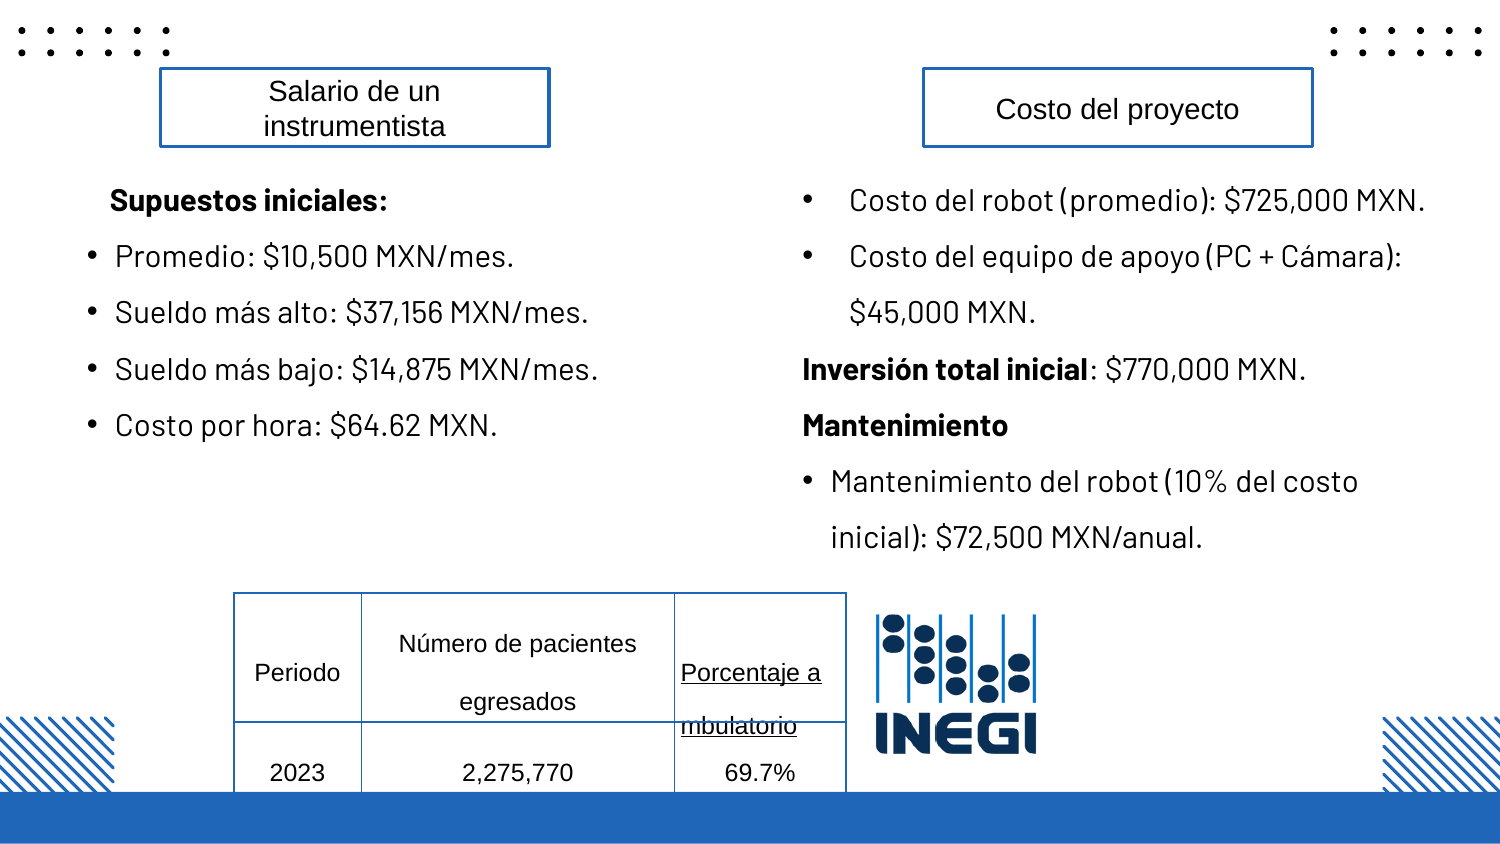

Salario de un instrumentista
Costo del proyecto
Costo del robot (promedio): $725,000 MXN.
Costo del equipo de apoyo (PC + Cámara): $45,000 MXN.
Inversión total inicial: $770,000 MXN.
Mantenimiento
Mantenimiento del robot (10% del costo inicial): $72,500 MXN/anual.
Supuestos iniciales:
Promedio: $10,500 MXN/mes.
Sueldo más alto: $37,156 MXN/mes.
Sueldo más bajo: $14,875 MXN/mes.
Costo por hora: $64.62 MXN.
| Periodo | Número de pacientes egresados | Porcentaje ambulatorio |
| --- | --- | --- |
| 2023 | 2,275,770 | 69.7% |